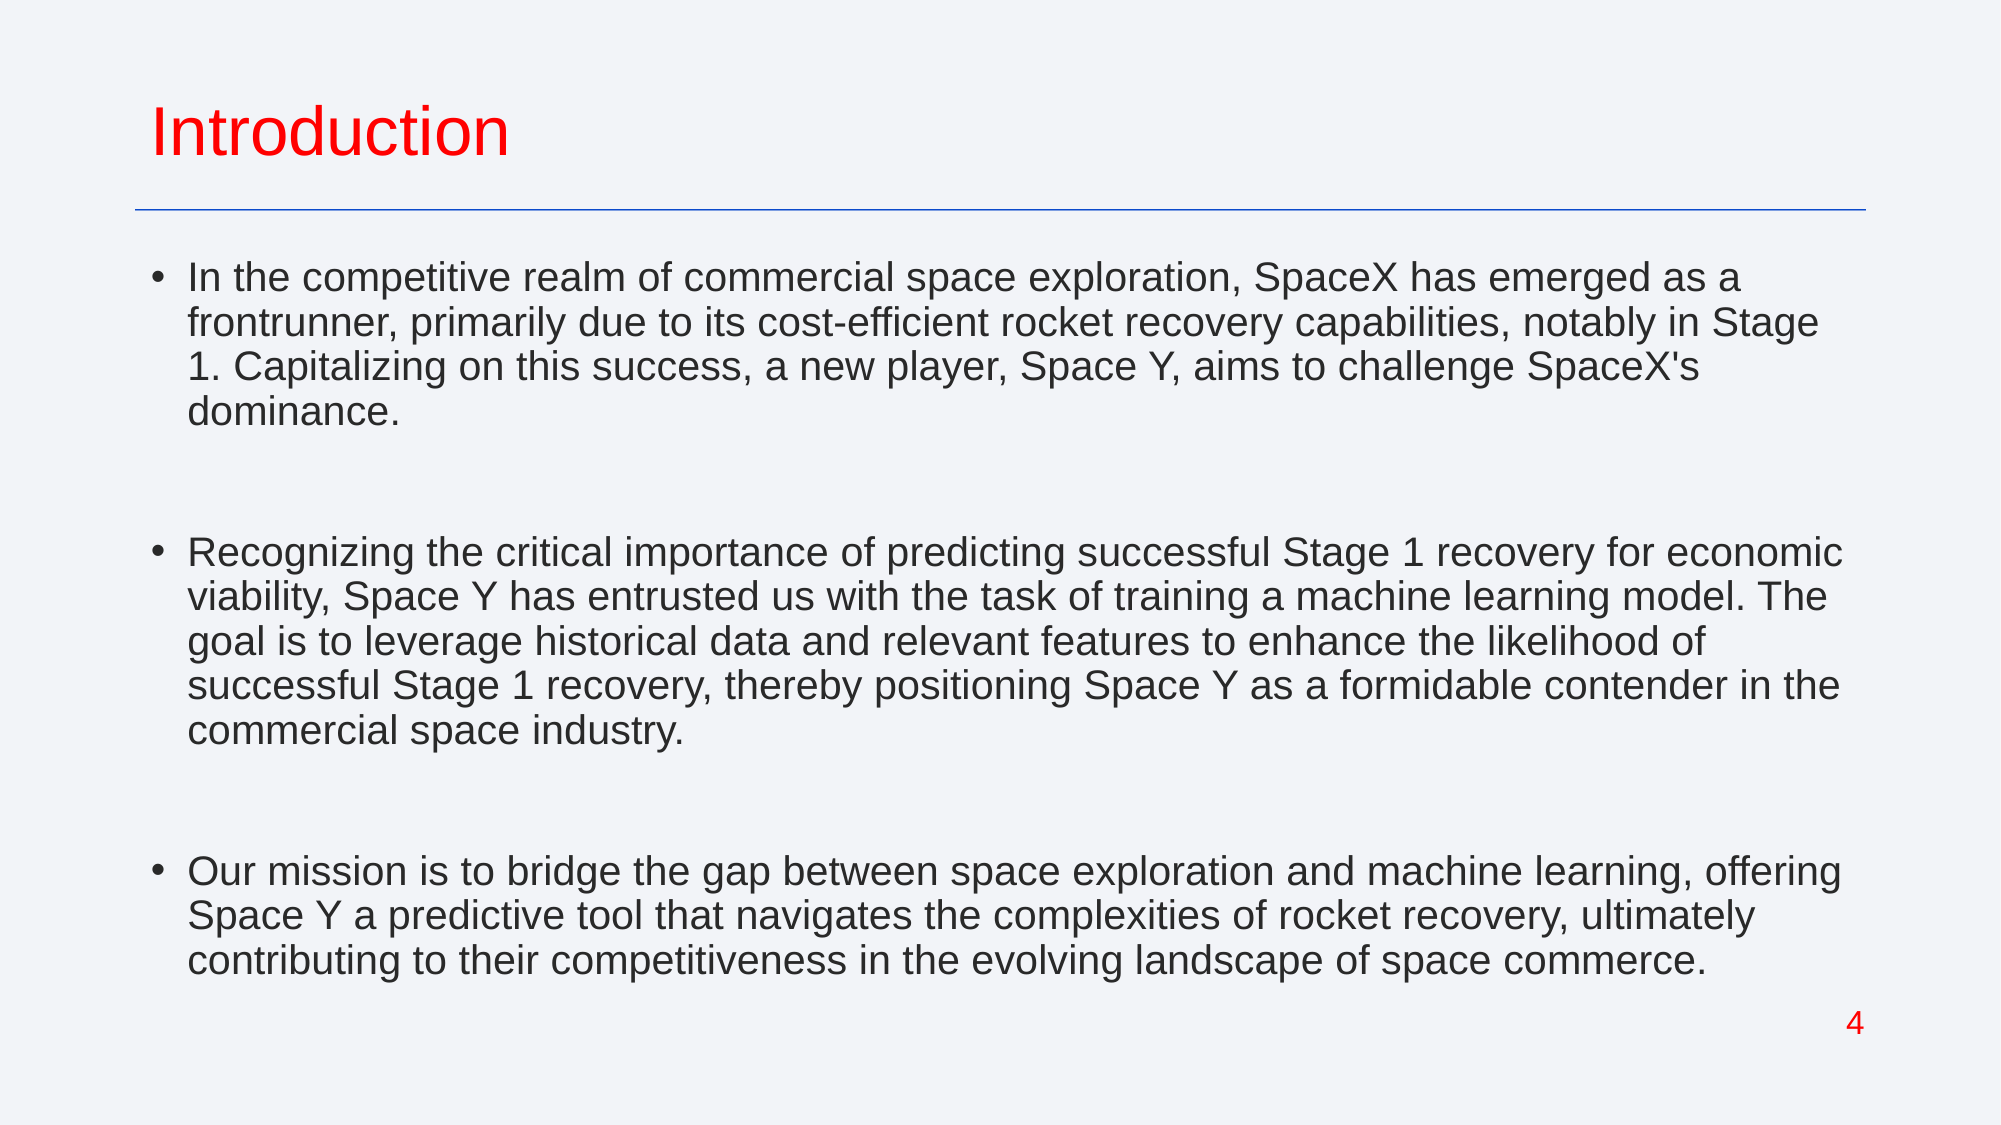

Introduction
In the competitive realm of commercial space exploration, SpaceX has emerged as a frontrunner, primarily due to its cost-efficient rocket recovery capabilities, notably in Stage 1. Capitalizing on this success, a new player, Space Y, aims to challenge SpaceX's dominance.

Recognizing the critical importance of predicting successful Stage 1 recovery for economic viability, Space Y has entrusted us with the task of training a machine learning model. The goal is to leverage historical data and relevant features to enhance the likelihood of successful Stage 1 recovery, thereby positioning Space Y as a formidable contender in the commercial space industry.

Our mission is to bridge the gap between space exploration and machine learning, offering Space Y a predictive tool that navigates the complexities of rocket recovery, ultimately contributing to their competitiveness in the evolving landscape of space commerce.
4